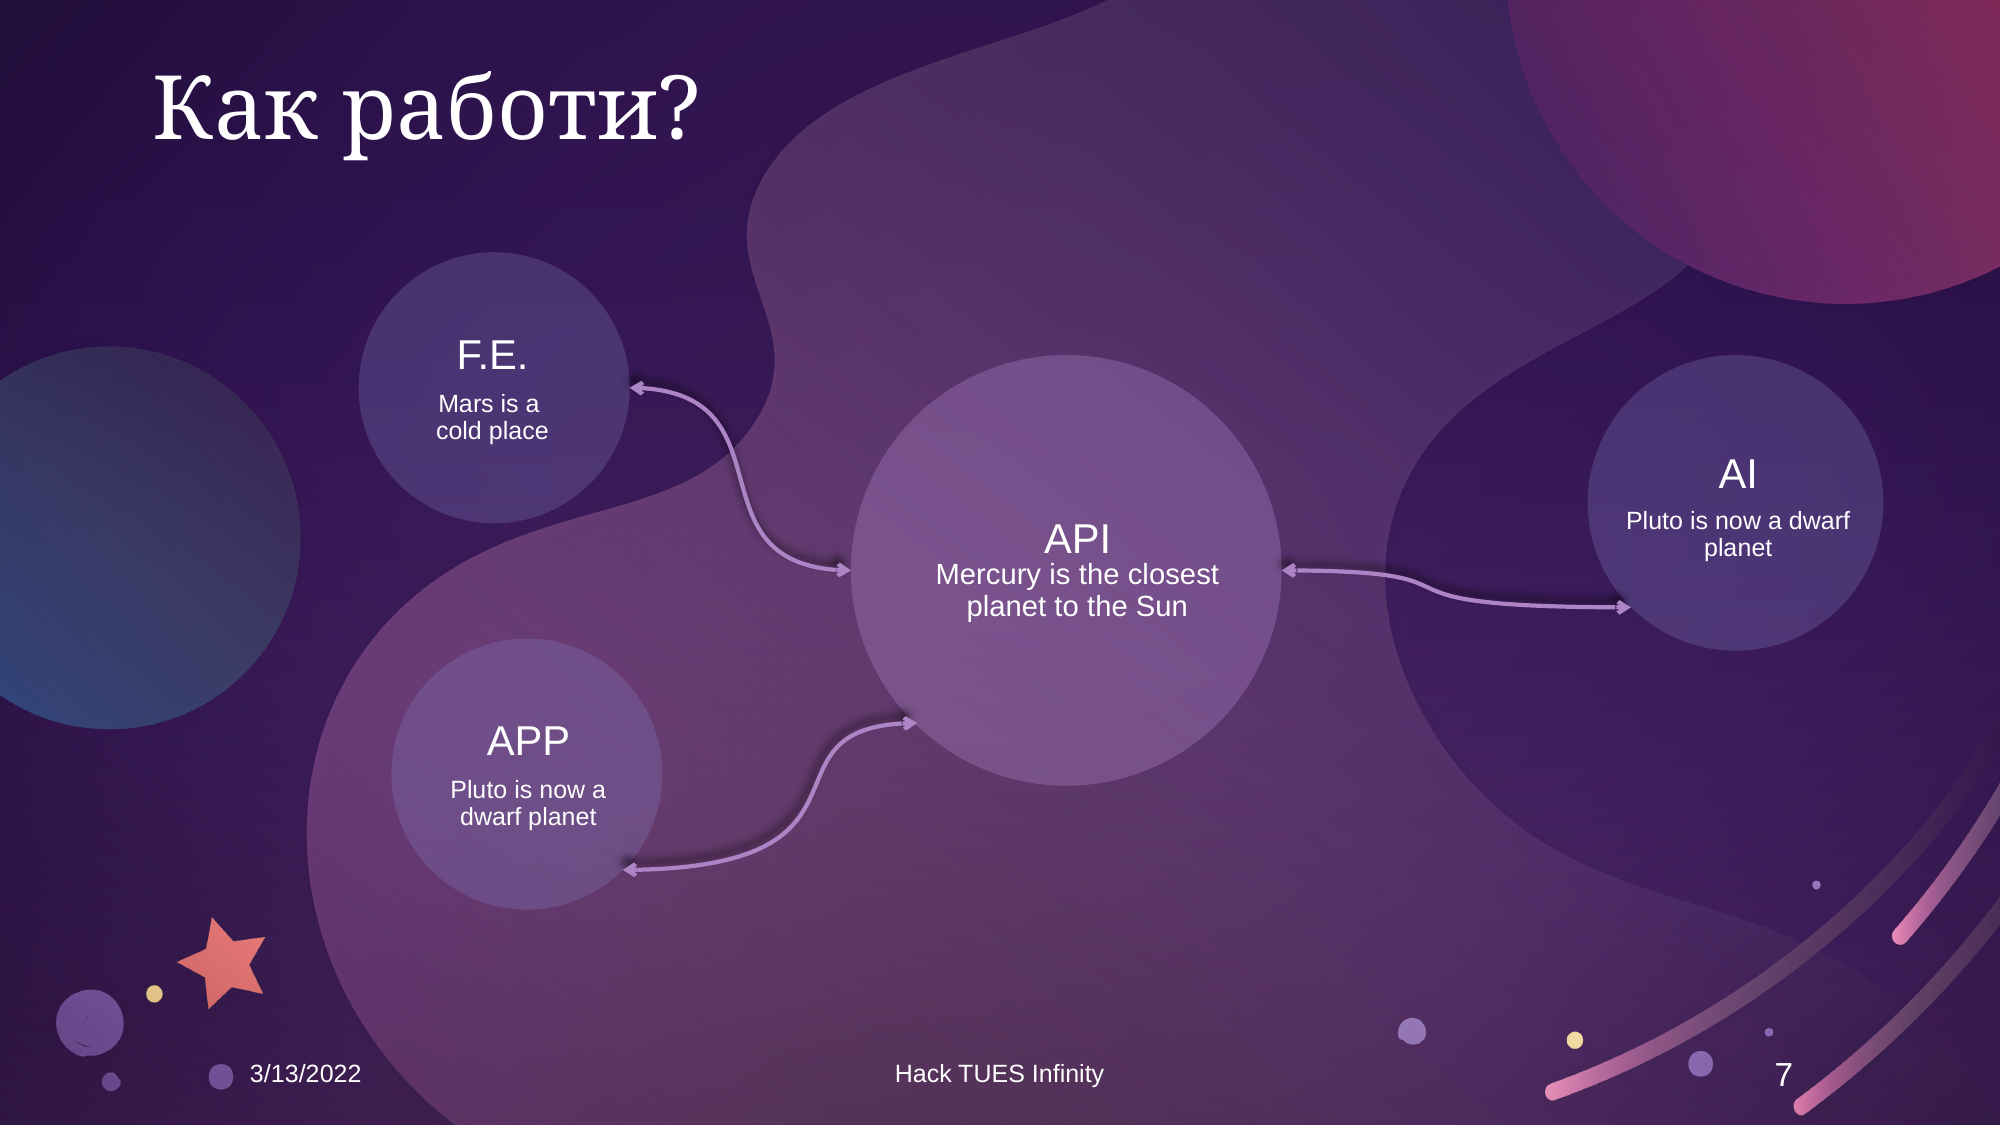

# Как работи?

F.E.

Mars is a
cold place
AI
Pluto is now a dwarf planet
API
Mercury is the closest planet to the Sun

APP
Pluto is now a dwarf planet
3/13/2022
Hack TUES Infinity
7